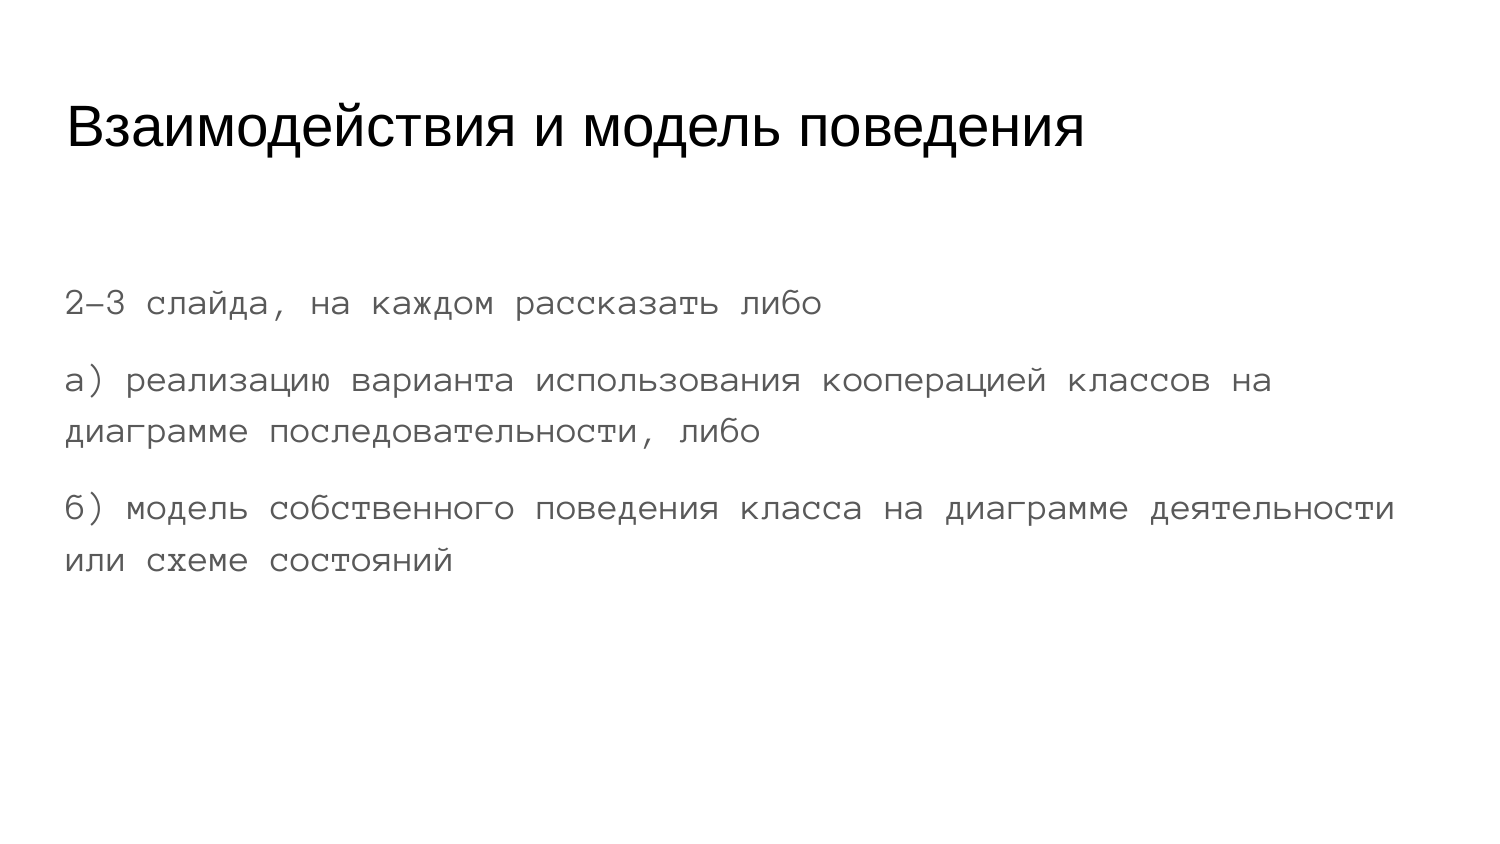

# Взаимодействия и модель поведения
2-3 слайда, на каждом рассказать либо
а) реализацию варианта использования кооперацией классов на диаграмме последовательности, либо
б) модель собственного поведения класса на диаграмме деятельности или схеме состояний